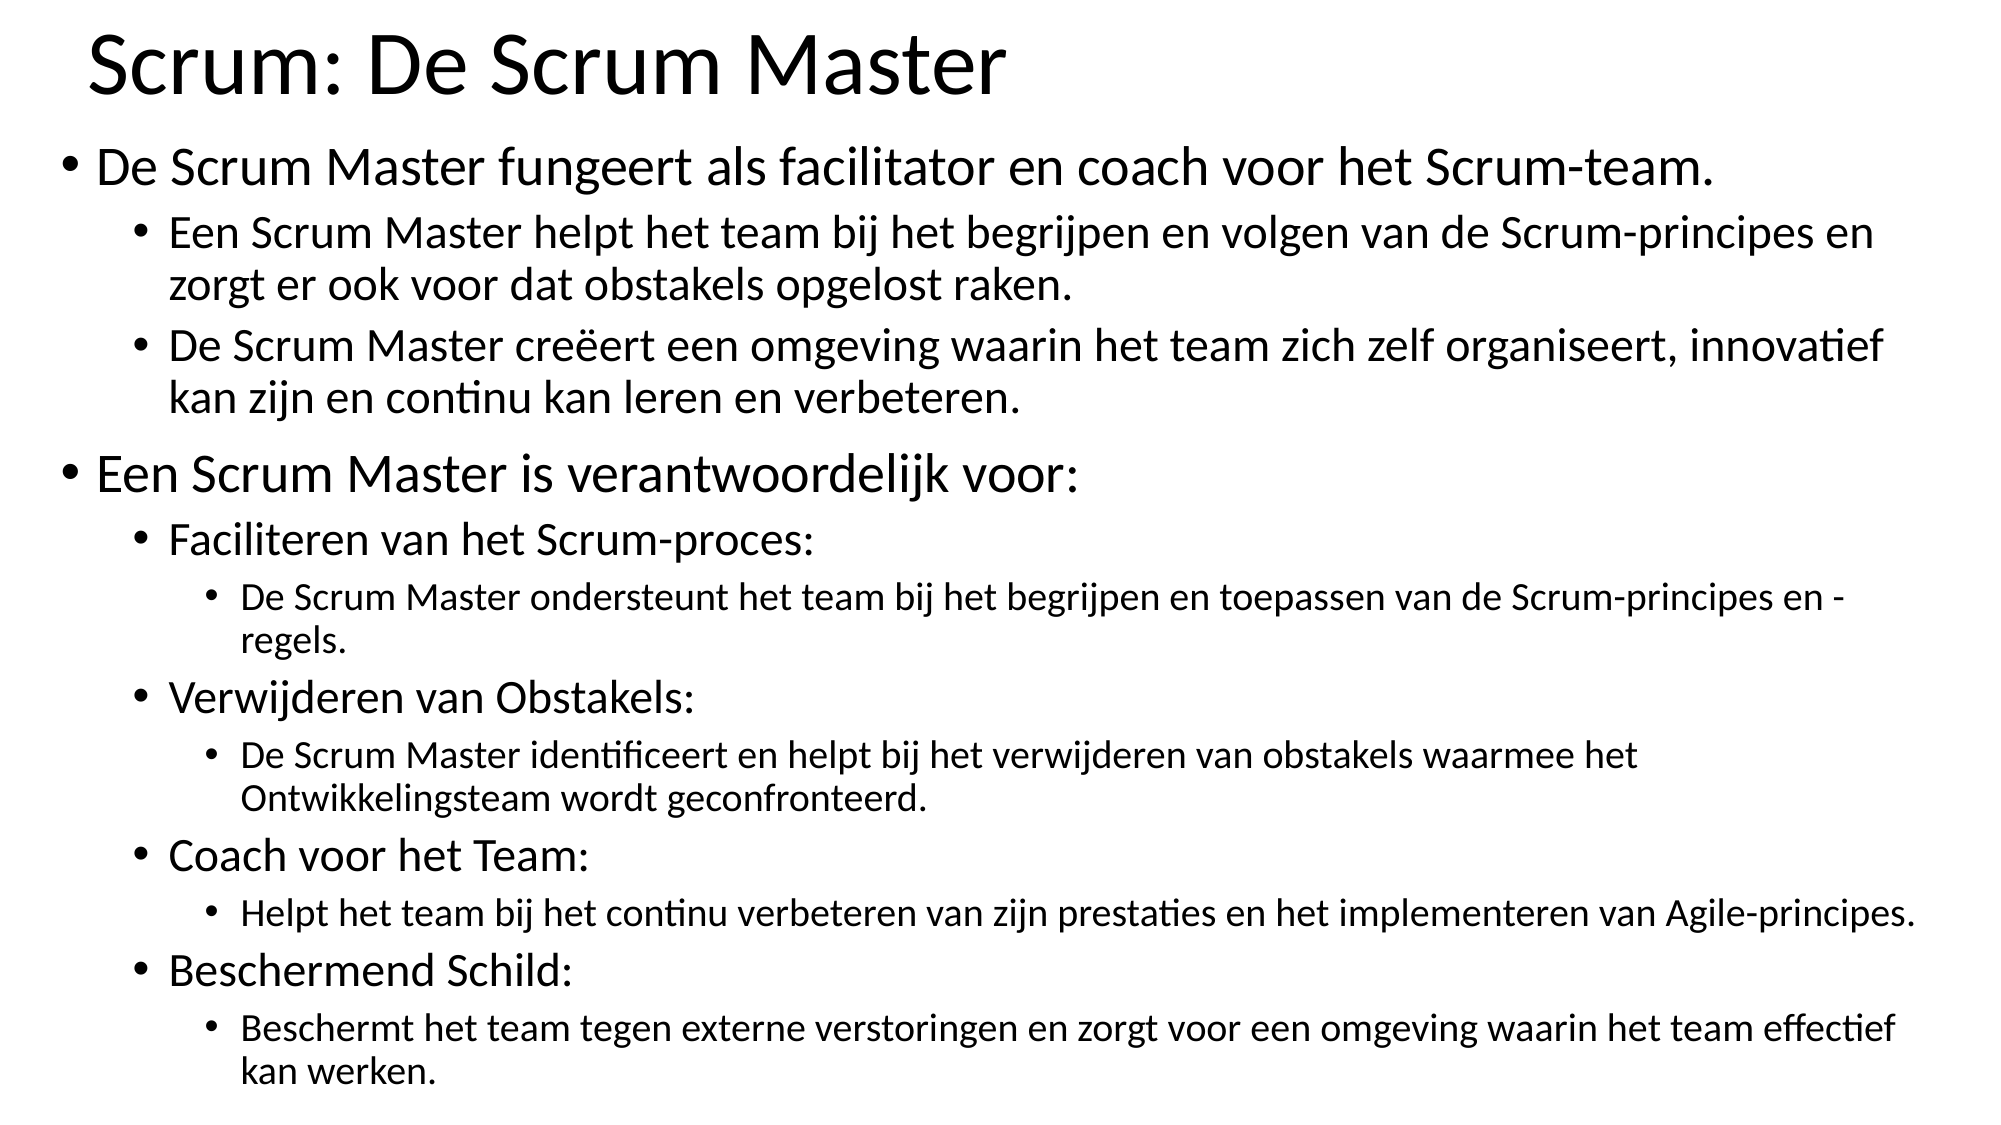

# Scrum: De Scrum Master
De Scrum Master fungeert als facilitator en coach voor het Scrum-team.
Een Scrum Master helpt het team bij het begrijpen en volgen van de Scrum-principes en zorgt er ook voor dat obstakels opgelost raken.
De Scrum Master creëert een omgeving waarin het team zich zelf organiseert, innovatief kan zijn en continu kan leren en verbeteren.
Een Scrum Master is verantwoordelijk voor:
Faciliteren van het Scrum-proces:
De Scrum Master ondersteunt het team bij het begrijpen en toepassen van de Scrum-principes en -regels.
Verwijderen van Obstakels:
De Scrum Master identificeert en helpt bij het verwijderen van obstakels waarmee het Ontwikkelingsteam wordt geconfronteerd.
Coach voor het Team:
Helpt het team bij het continu verbeteren van zijn prestaties en het implementeren van Agile-principes.
Beschermend Schild:
Beschermt het team tegen externe verstoringen en zorgt voor een omgeving waarin het team effectief kan werken.